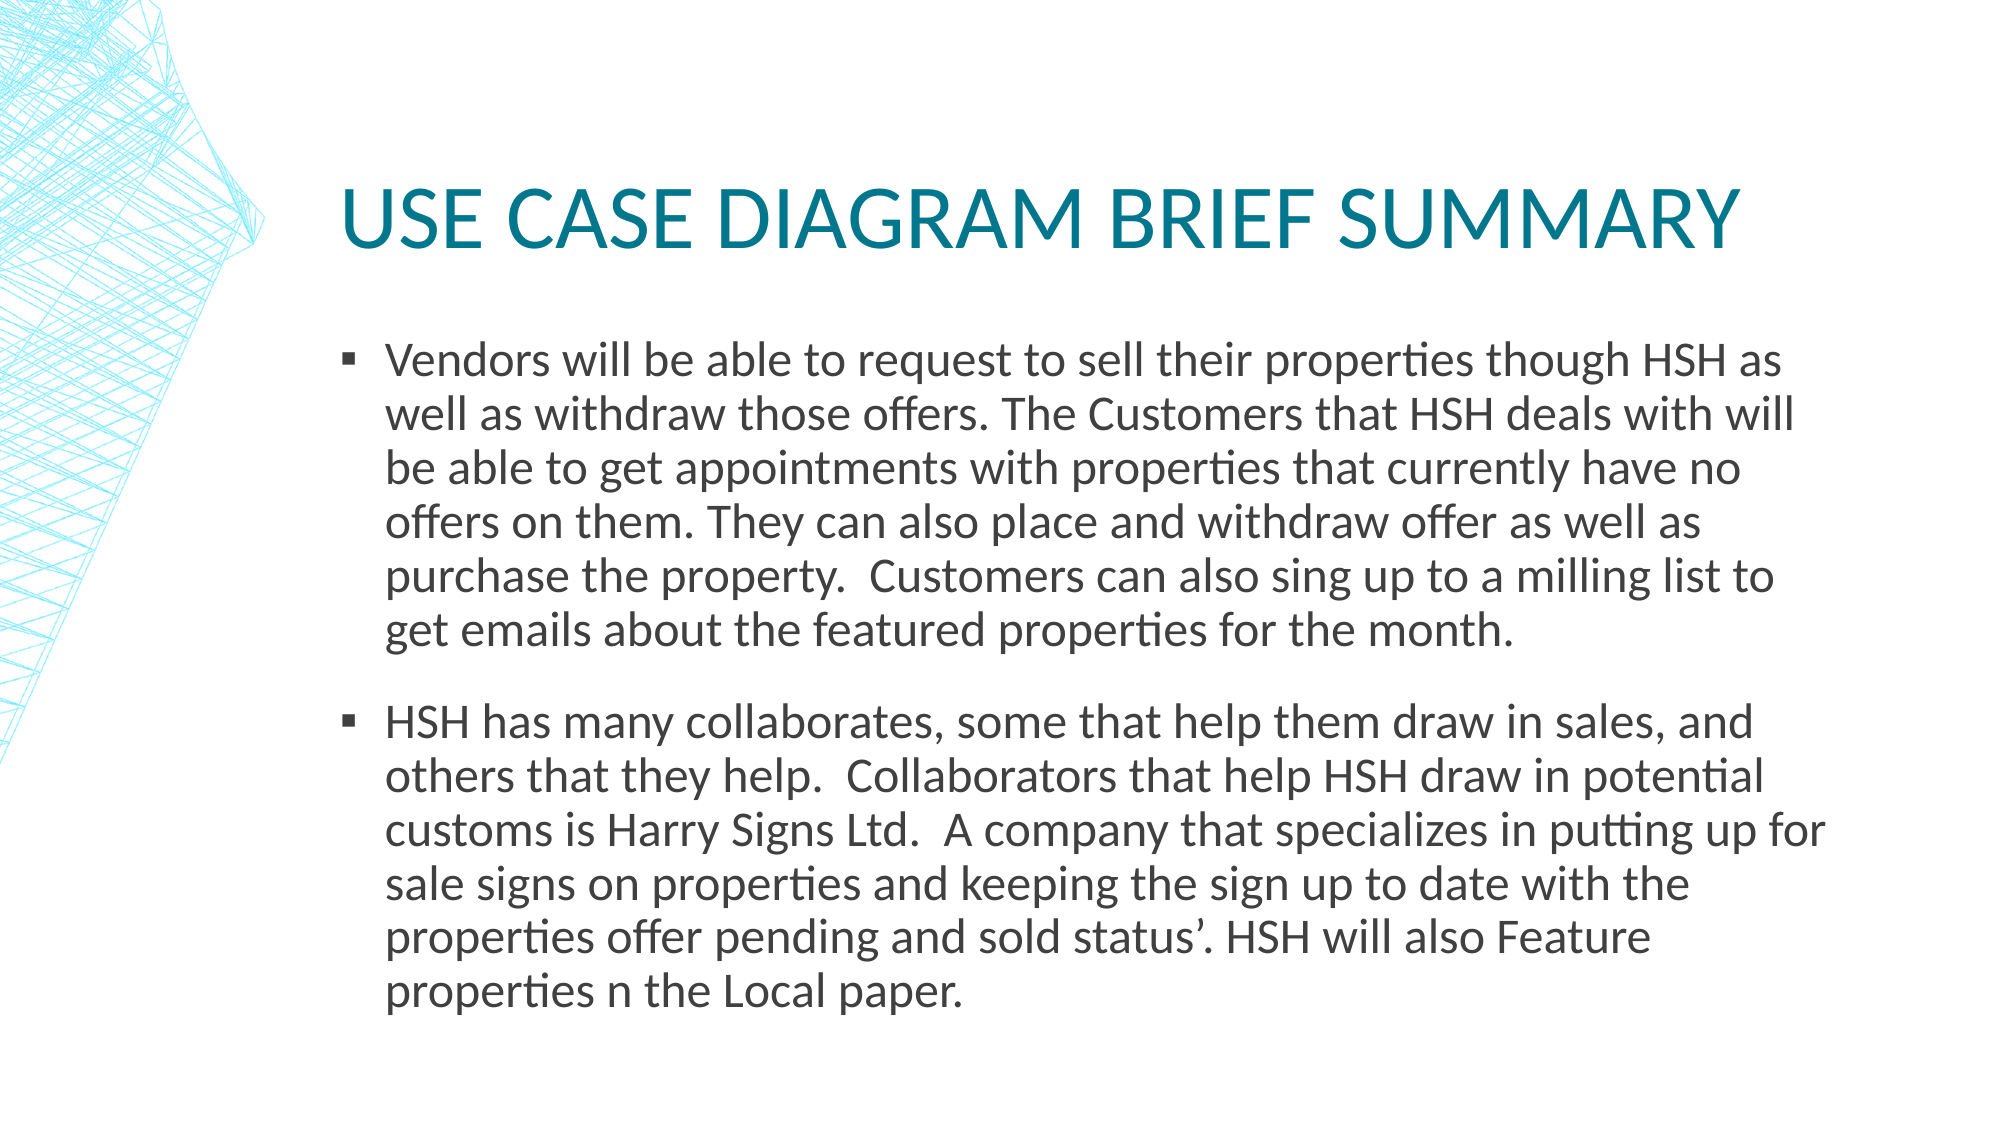

# Use case Diagram brief summary
Vendors will be able to request to sell their properties though HSH as well as withdraw those offers. The Customers that HSH deals with will be able to get appointments with properties that currently have no offers on them. They can also place and withdraw offer as well as purchase the property.  Customers can also sing up to a milling list to get emails about the featured properties for the month.
HSH has many collaborates, some that help them draw in sales, and others that they help.  Collaborators that help HSH draw in potential customs is Harry Signs Ltd.  A company that specializes in putting up for sale signs on properties and keeping the sign up to date with the properties offer pending and sold status’. HSH will also Feature properties n the Local paper.